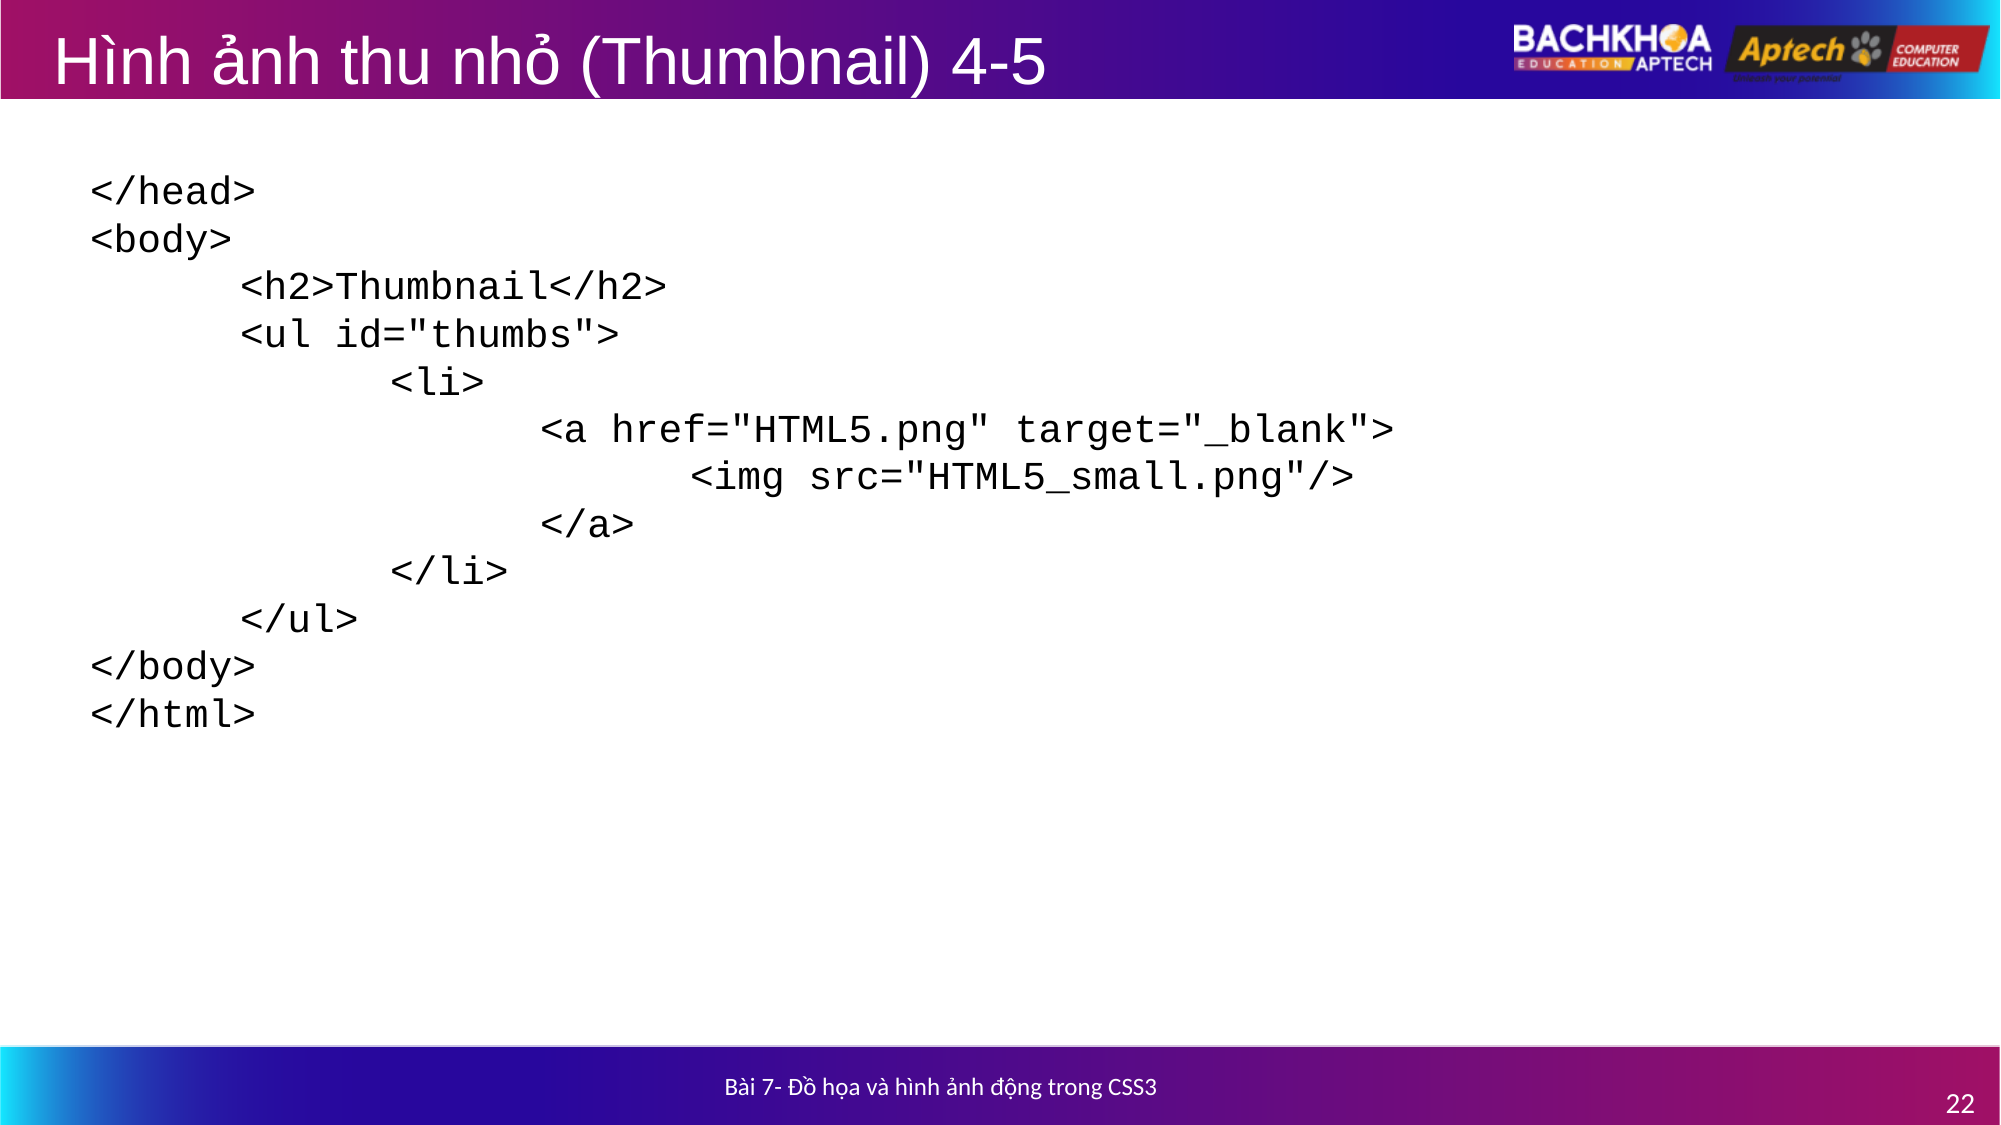

# Hình ảnh thu nhỏ (Thumbnail) 4-5
</head>
<body>
	<h2>Thumbnail</h2>
	<ul id="thumbs">
		<li>
			<a href="HTML5.png" target="_blank">
				<img src="HTML5_small.png"/>
			</a>
		</li>
	</ul>
</body>
</html>
Bài 7- Đồ họa và hình ảnh động trong CSS3
22